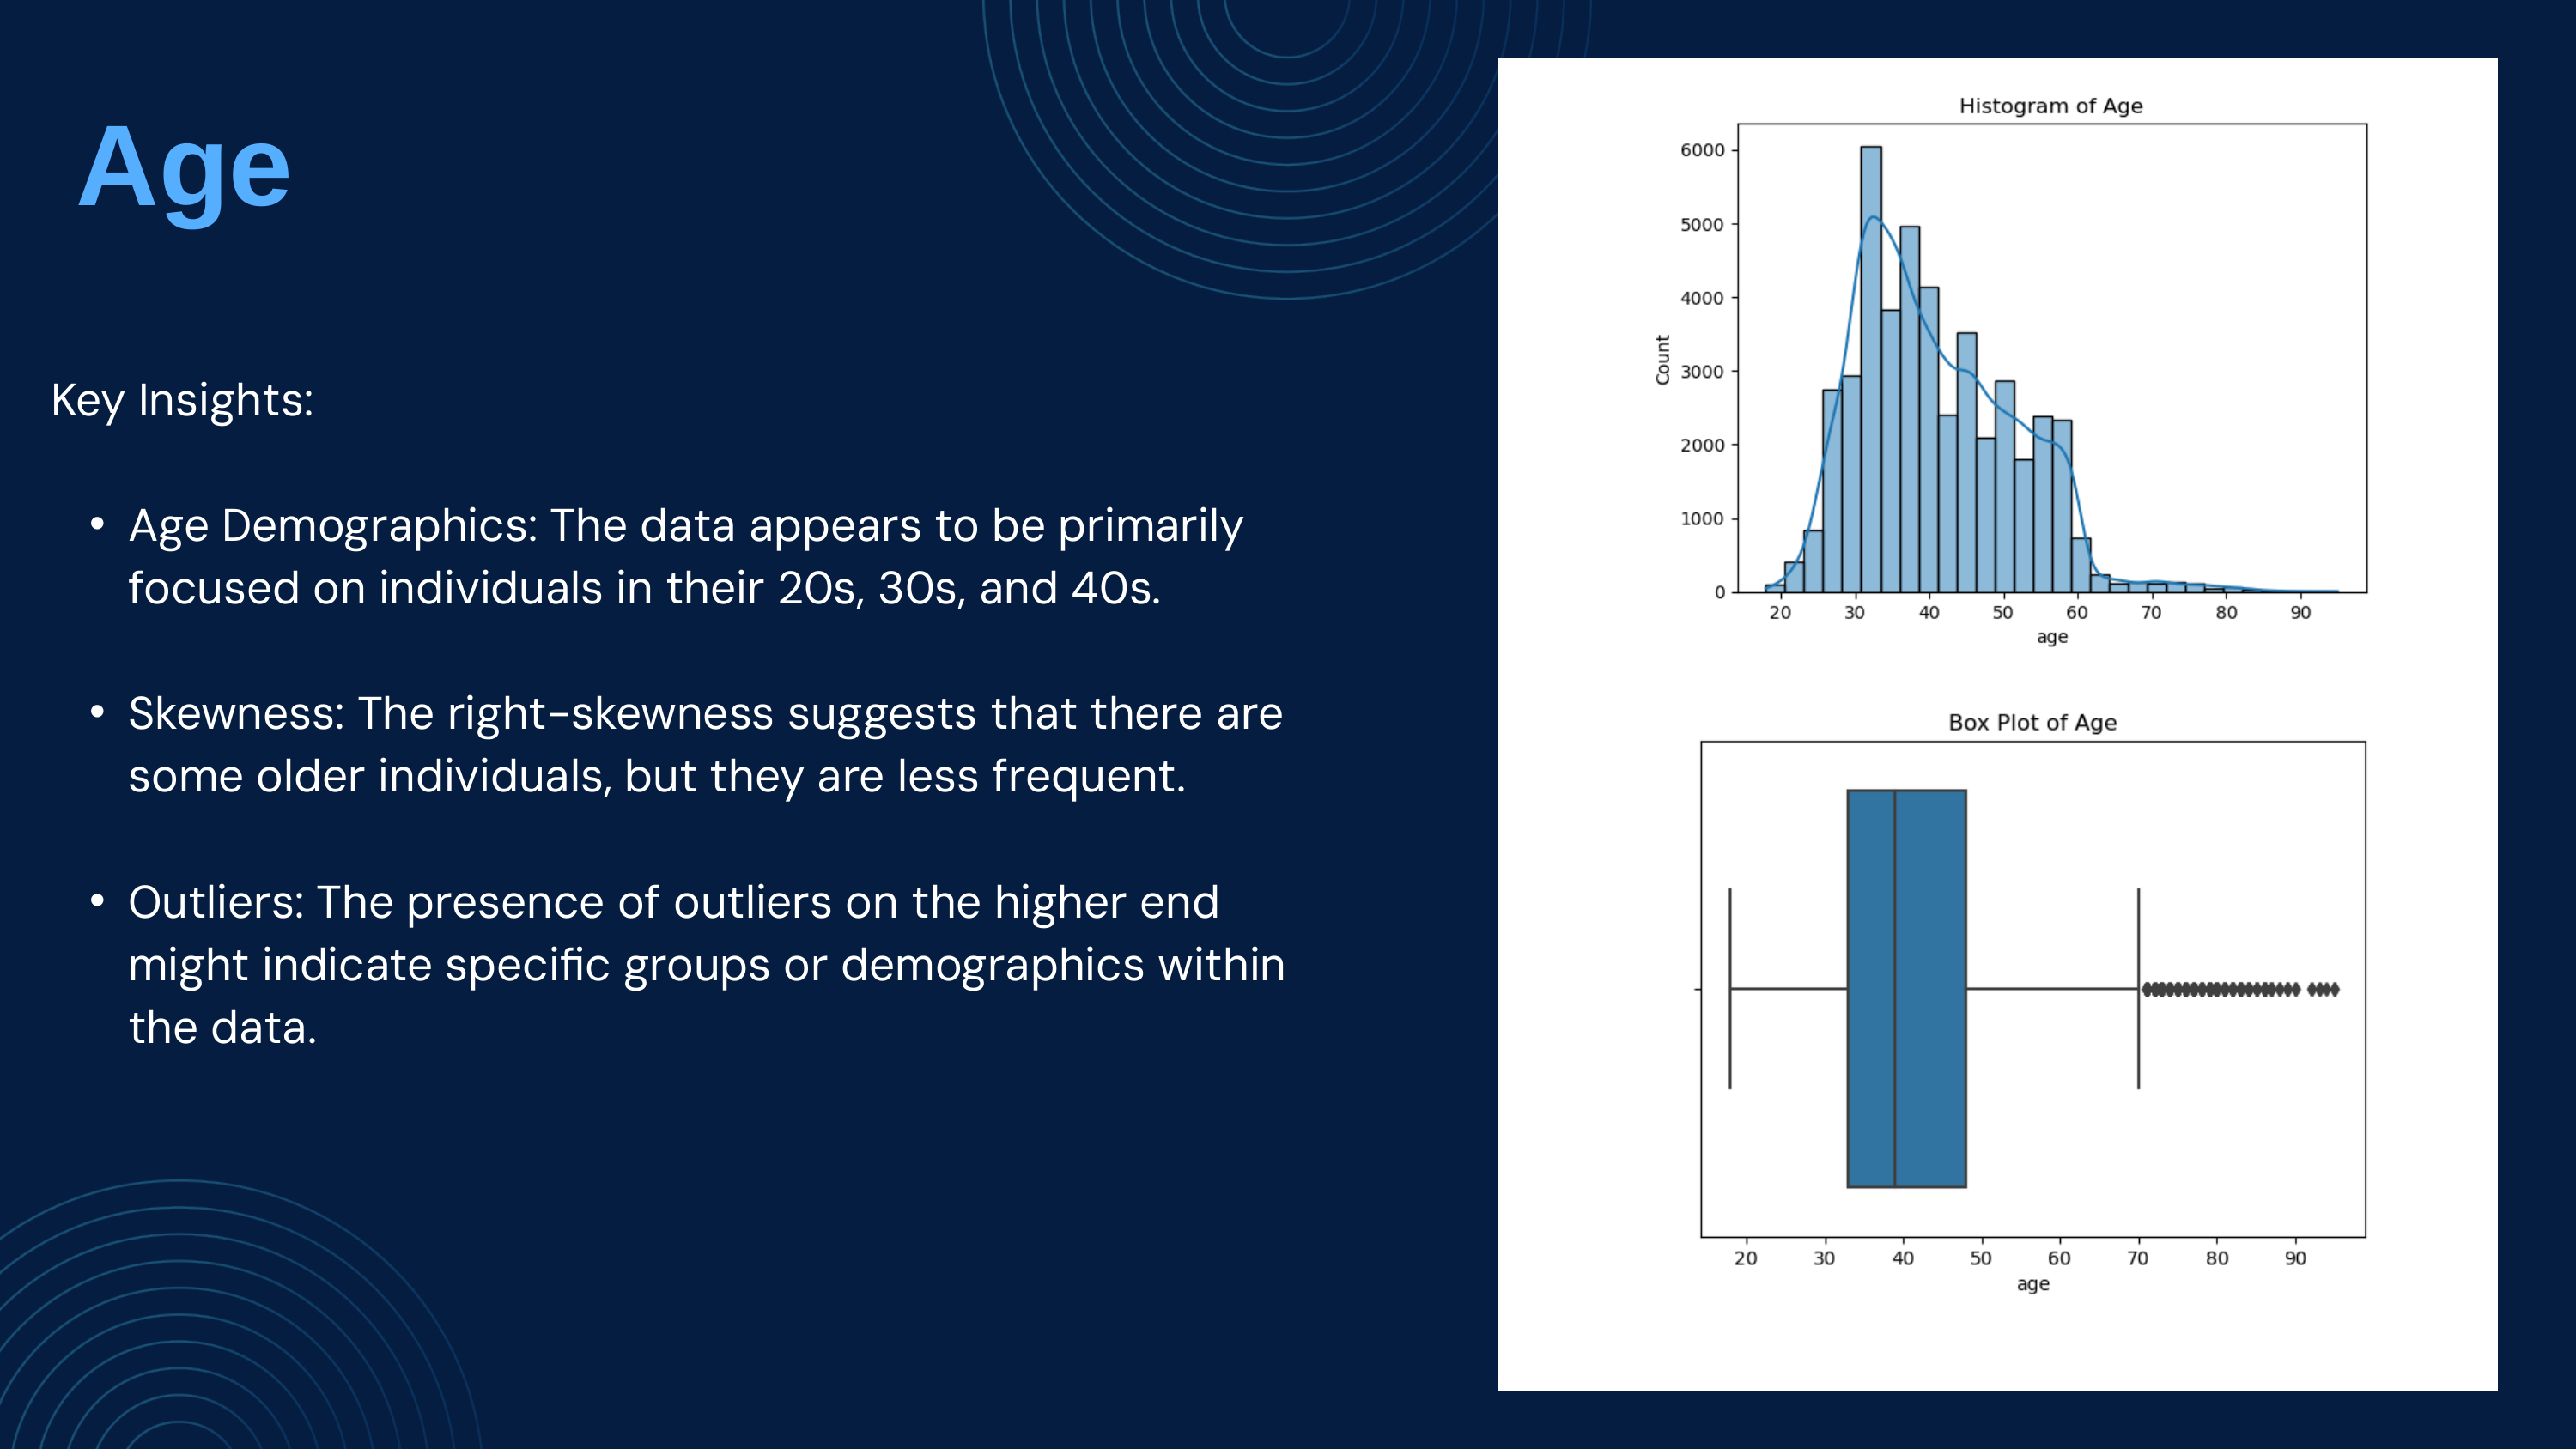

Age

Key Insights:

Age Demographics: The data appears to be primarily focused on individuals in their 20s, 30s, and 40s.

Skewness: The right-skewness suggests that there are some older individuals, but they are less frequent.

Outliers: The presence of outliers on the higher end might indicate specific groups or demographics within the data.